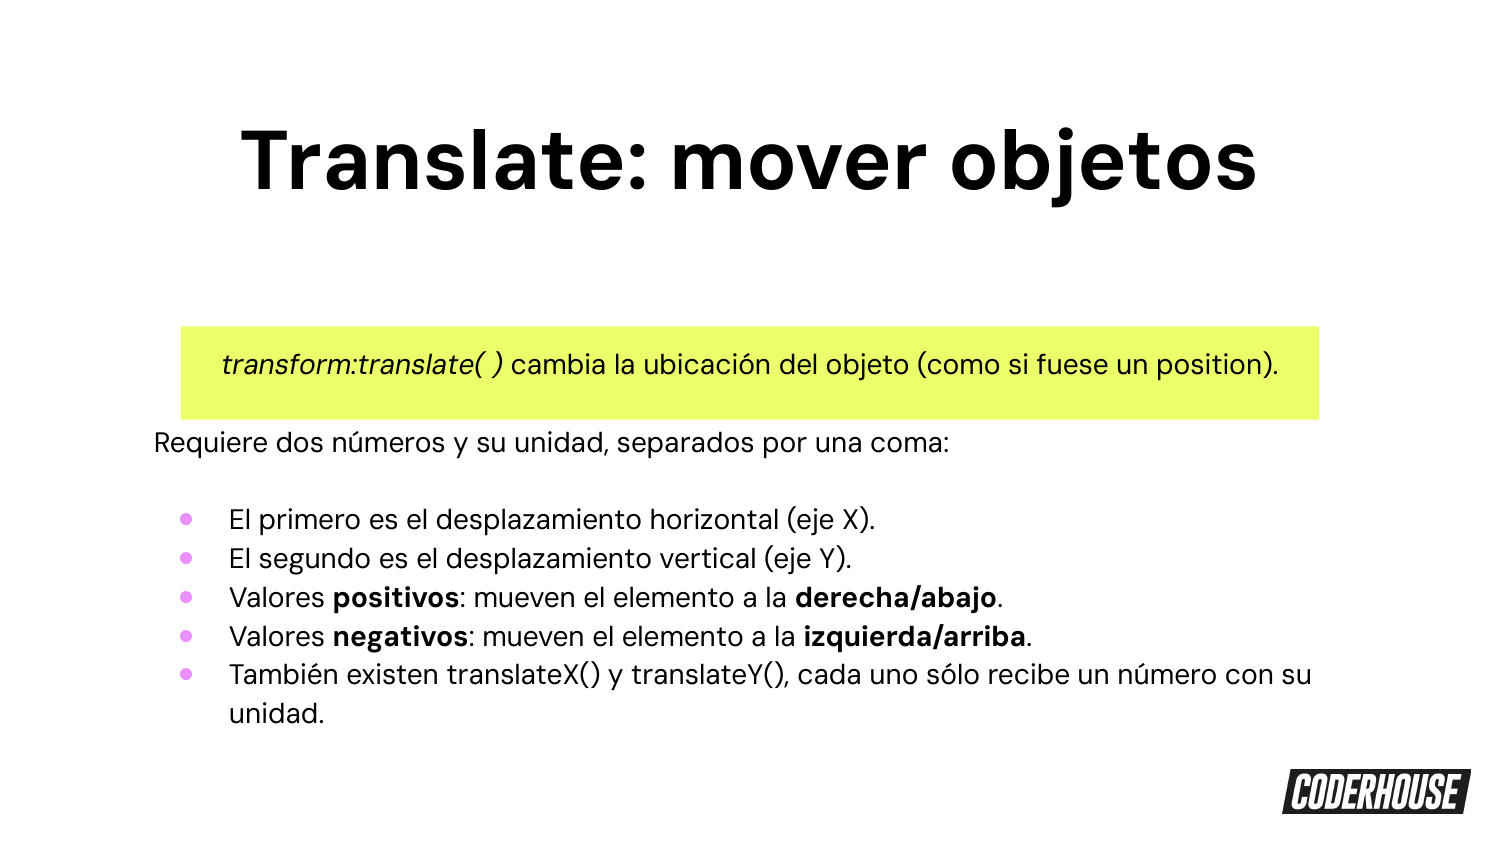

Translate: mover objetos

Requiere dos números y su unidad, separados por una coma:

El primero es el desplazamiento horizontal (eje X).
El segundo es el desplazamiento vertical (eje Y).
Valores positivos: mueven el elemento a la derecha/abajo.
Valores negativos: mueven el elemento a la izquierda/arriba.
También existen translateX() y translateY(), cada uno sólo recibe un número con su unidad.
transform:translate( ) cambia la ubicación del objeto (como si fuese un position).